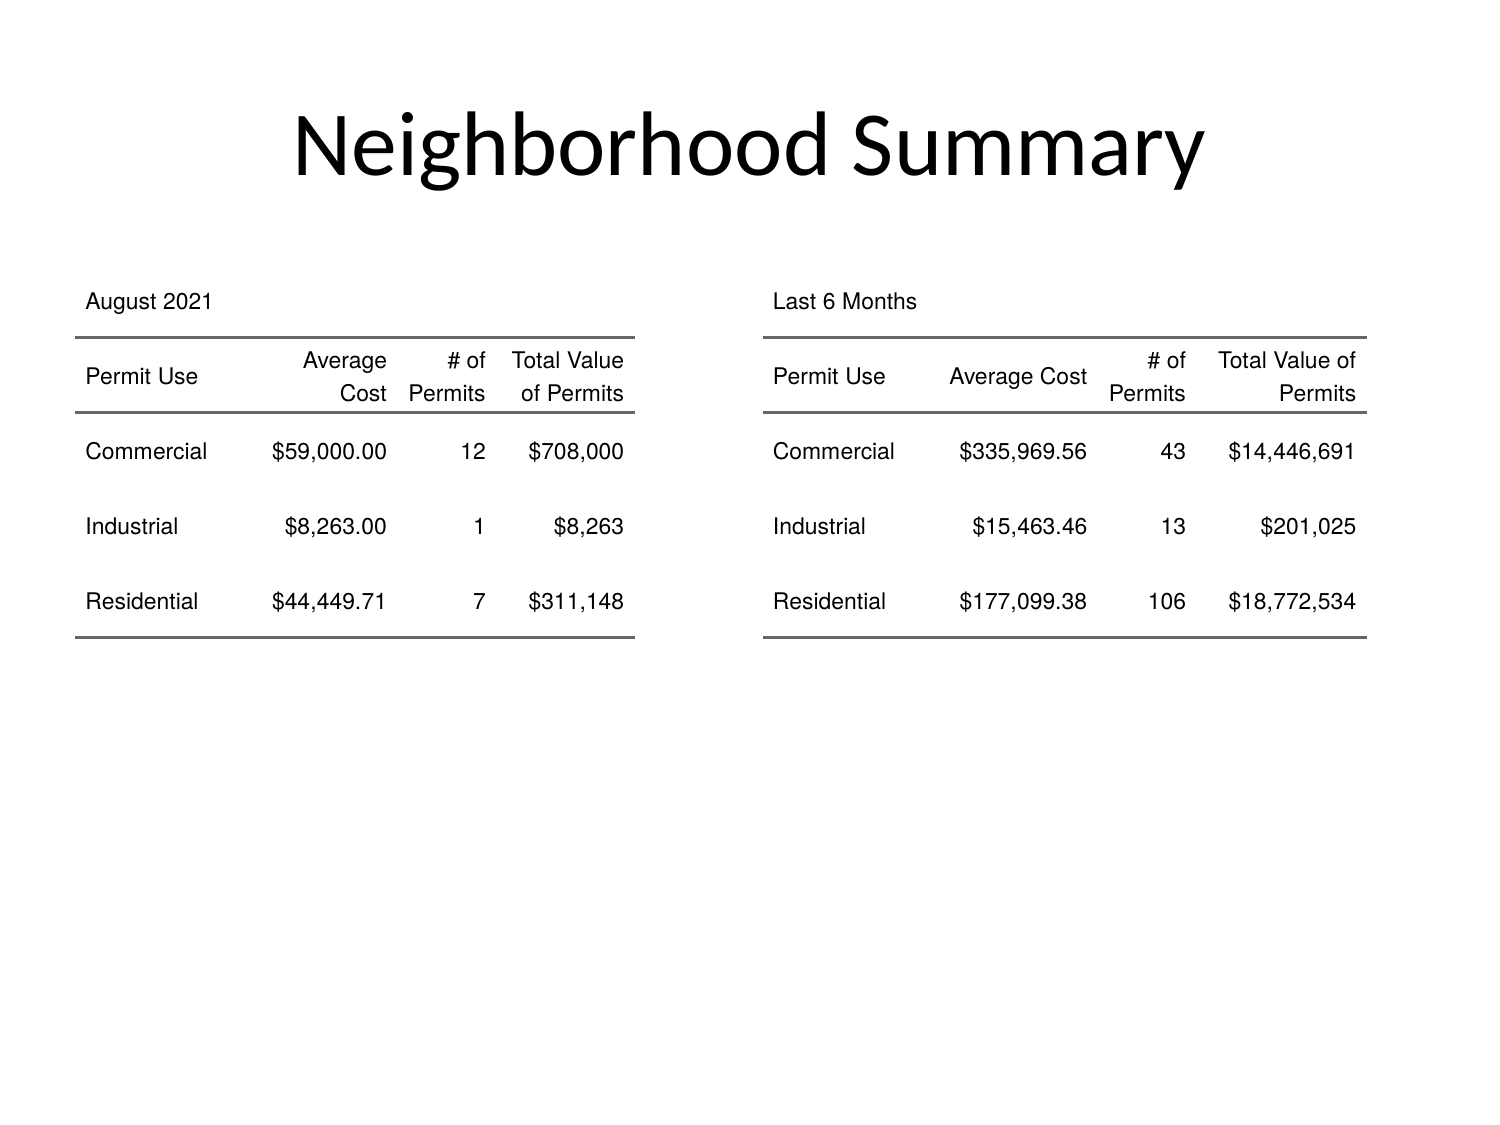

# Neighborhood Summary
| August 2021 | August 2021 | August 2021 | August 2021 |
| --- | --- | --- | --- |
| Permit Use | Average Cost | # of Permits | Total Value of Permits |
| Commercial | $59,000.00 | 12 | $708,000 |
| Industrial | $8,263.00 | 1 | $8,263 |
| Residential | $44,449.71 | 7 | $311,148 |
| Last 6 Months | Last 6 Months | Last 6 Months | Last 6 Months |
| --- | --- | --- | --- |
| Permit Use | Average Cost | # of Permits | Total Value of Permits |
| Commercial | $335,969.56 | 43 | $14,446,691 |
| Industrial | $15,463.46 | 13 | $201,025 |
| Residential | $177,099.38 | 106 | $18,772,534 |